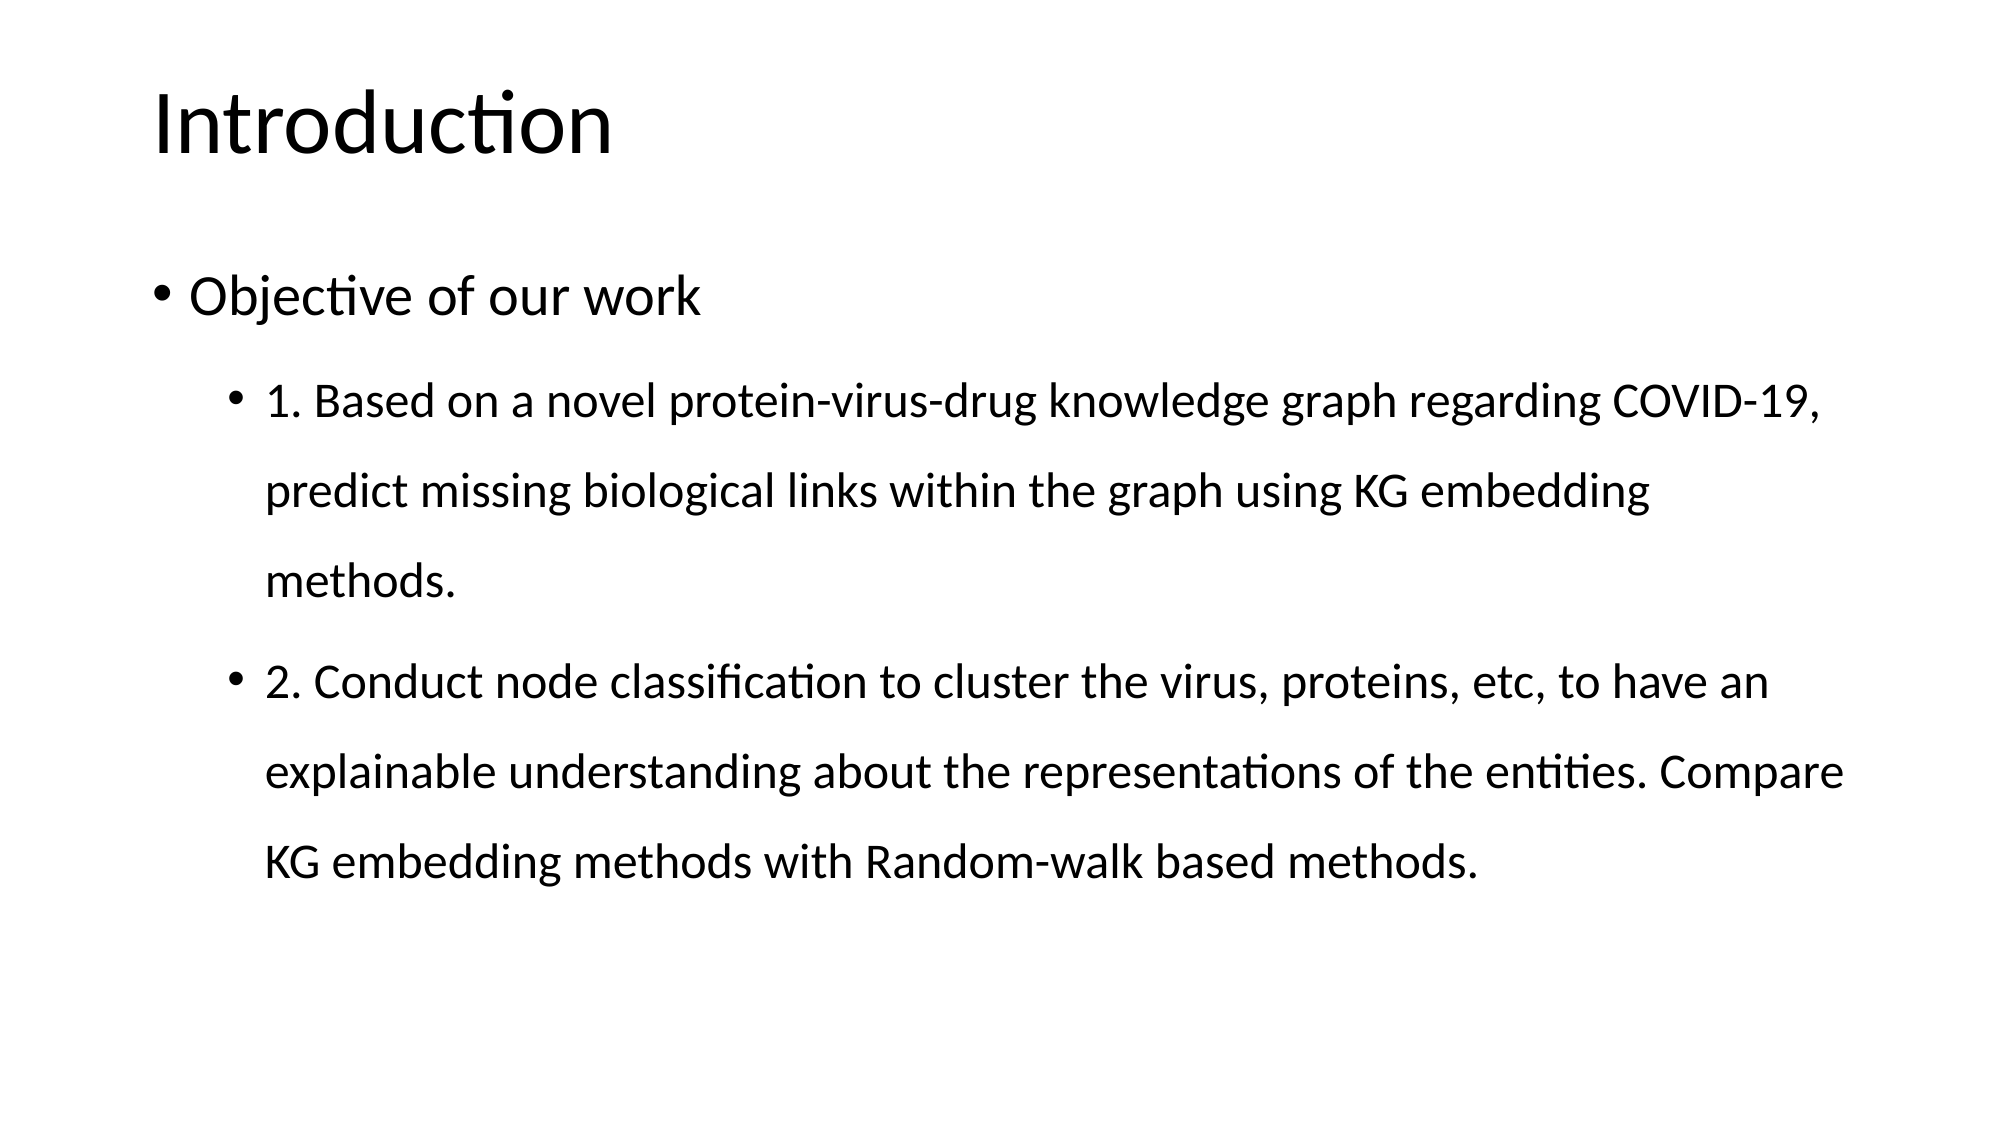

# Introduction
Objective of our work
1. Based on a novel protein-virus-drug knowledge graph regarding COVID-19, predict missing biological links within the graph using KG embedding methods.
2. Conduct node classification to cluster the virus, proteins, etc, to have an explainable understanding about the representations of the entities. Compare KG embedding methods with Random-walk based methods.